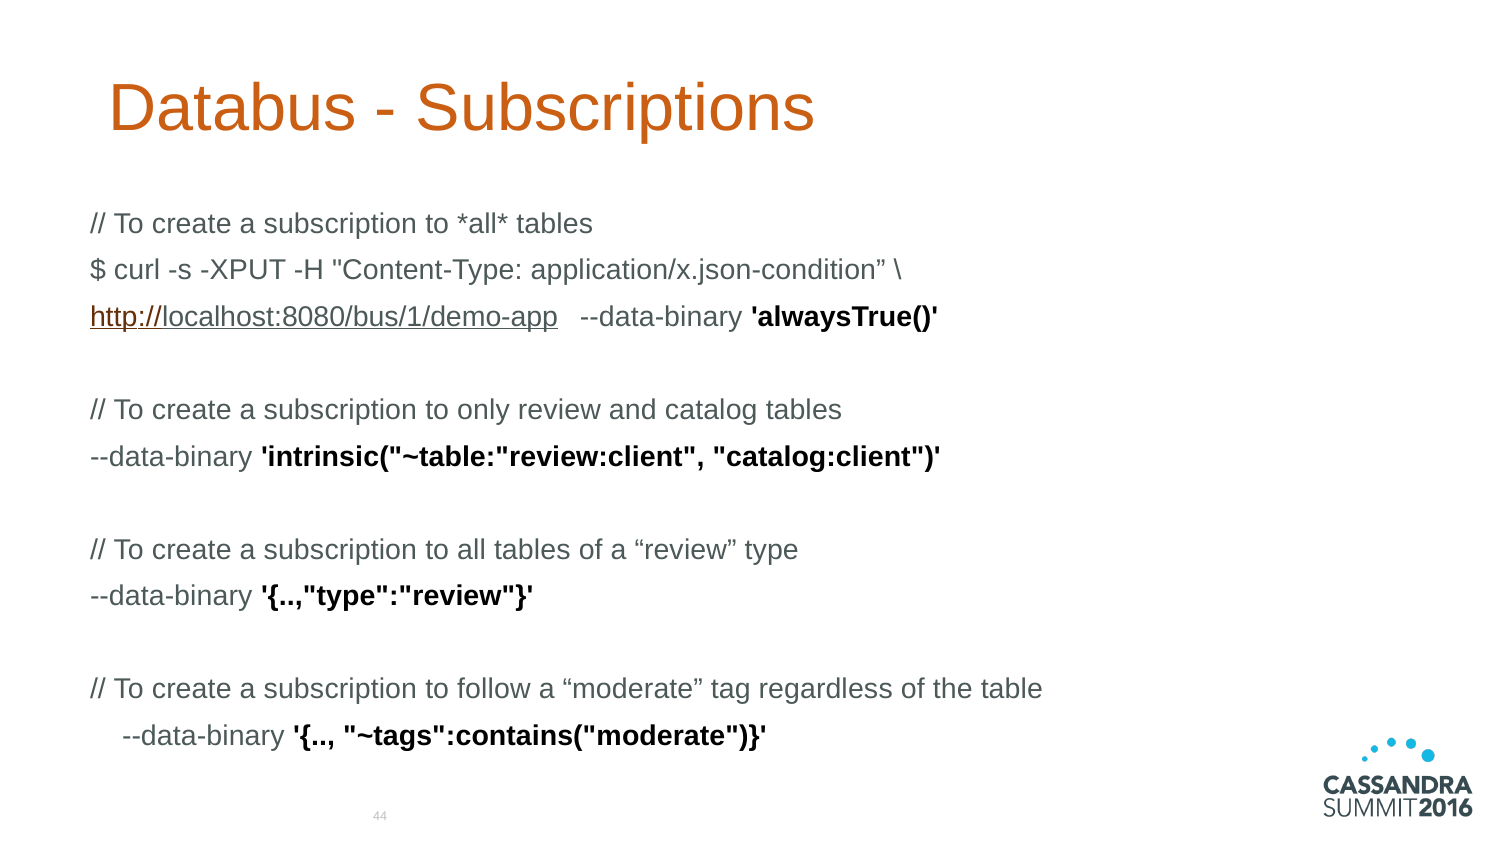

# Databus - Subscriptions
// To create a subscription to *all* tables
$ curl -s -XPUT -H "Content-Type: application/x.json-condition” \
http://localhost:8080/bus/1/demo-app  --data-binary 'alwaysTrue()'

// To create a subscription to only review and catalog tables
--data-binary 'intrinsic("~table:"review:client", "catalog:client")'

// To create a subscription to all tables of a “review” type
--data-binary '{..,"type":"review"}'

// To create a subscription to follow a “moderate” tag regardless of the table
    --data-binary '{.., "~tags":contains("moderate")}'

44